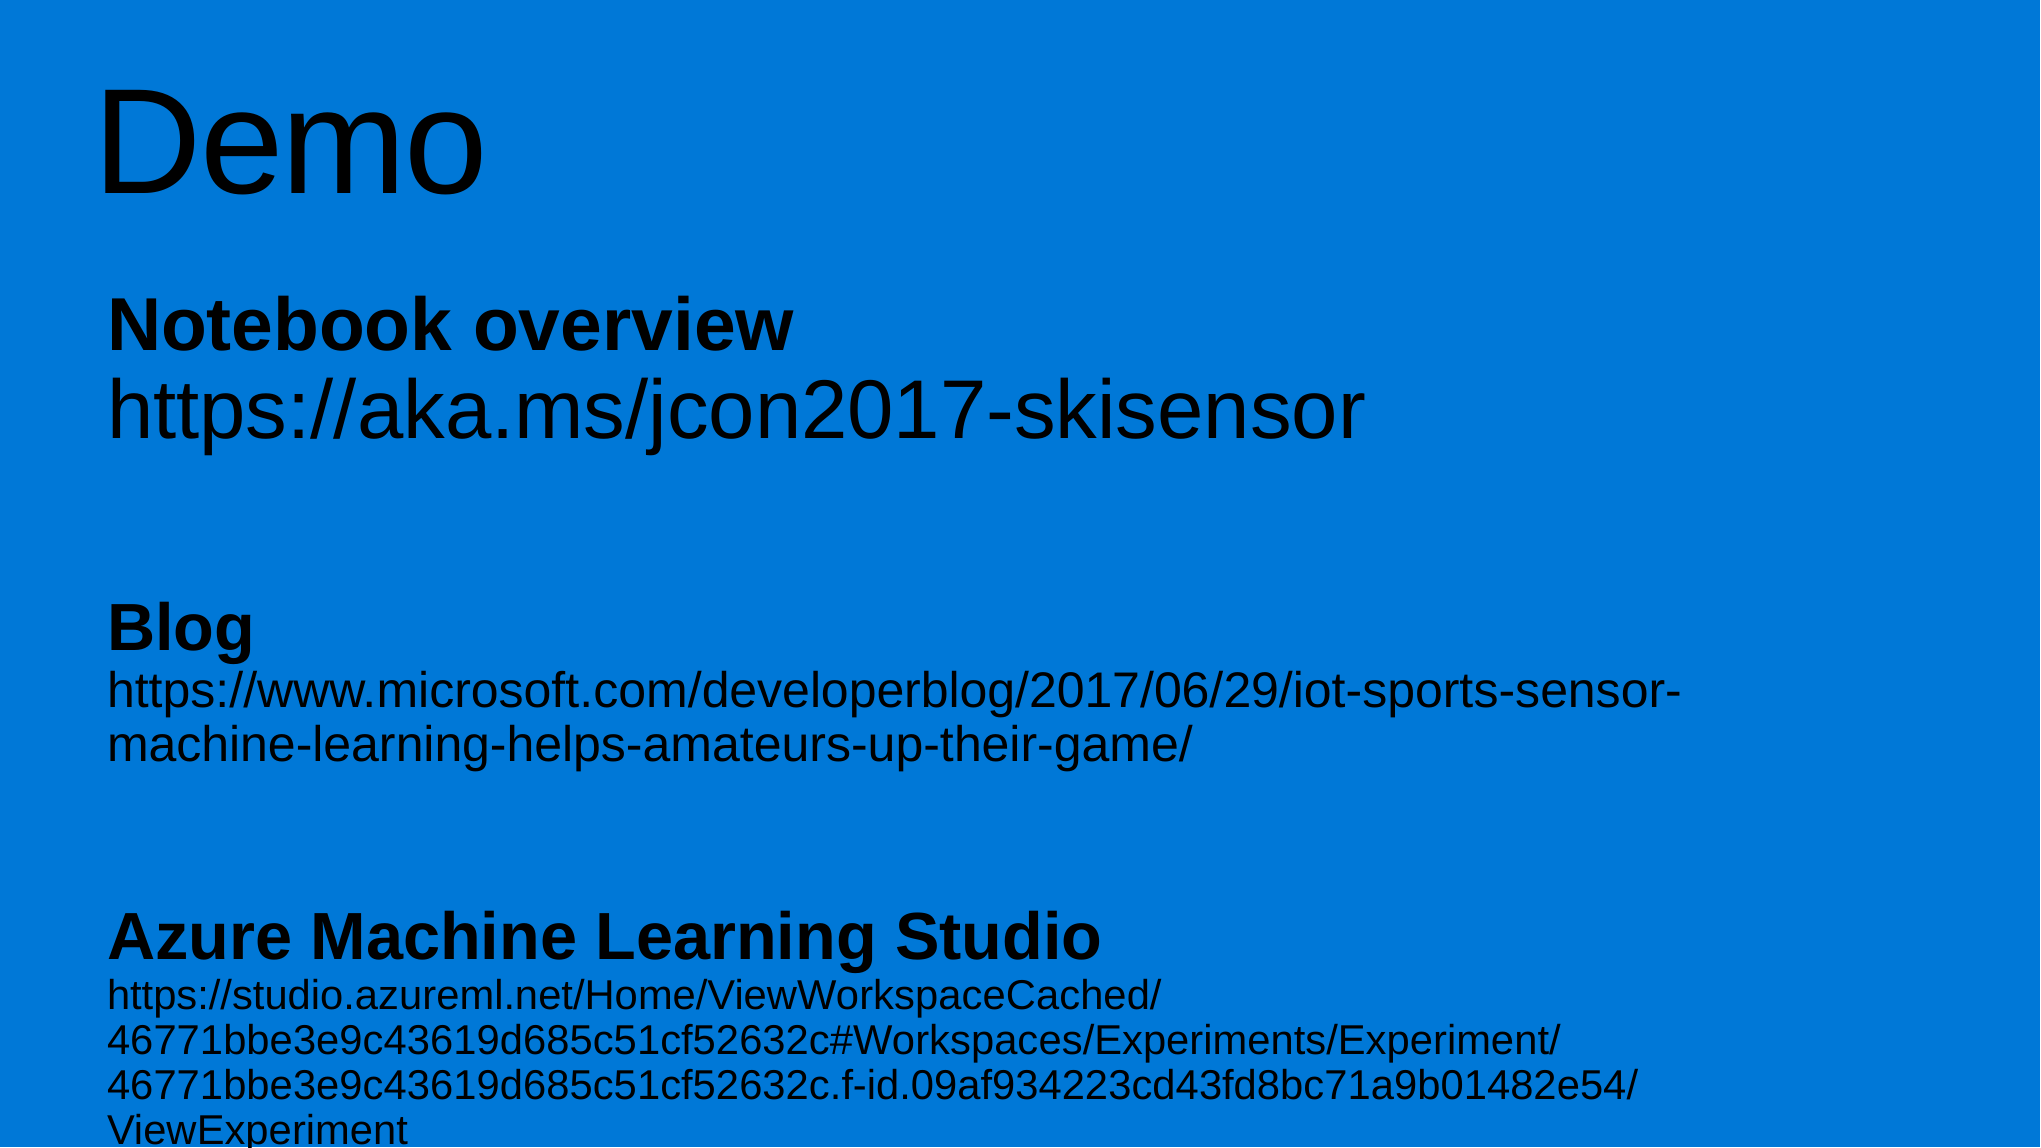

# Demo
Notebook overview
https://aka.ms/jcon2017-skisensor https://github.com/CatalystCode/sportssensor/blob/master/RScripts/Sport_Sensor_Data_Analysis_and_Modeling.ipynb

Blog
https://www.microsoft.com/developerblog/2017/06/29/iot-sports-sensor-machine-learning-helps-amateurs-up-their-game/ ttps://www.microsoft.com/developerblog/2017/06/29/ioorts-s
Azure Machine Learning Studio
https://studio.azureml.net/Home/ViewWorkspaceCached/46771bbe3e9c43619d685c51cf52632c#Workspaces/Experiments/Experiment/46771bbe3e9c43619d685c51cf52632c.f-id.09af934223cd43fd8bc71a9b01482e54/ViewExperiment
https://studio.azureml.net/Home/ViewWorkspaceCached/46771bbe3e9c43619d685c51cf52632c#Workspaces/Experiments/Experiment/46771bbe3e9c43619d685c51cf52632c.f-id.09af934223cd43fd8bc71a9b01482e54/ViewExperiment